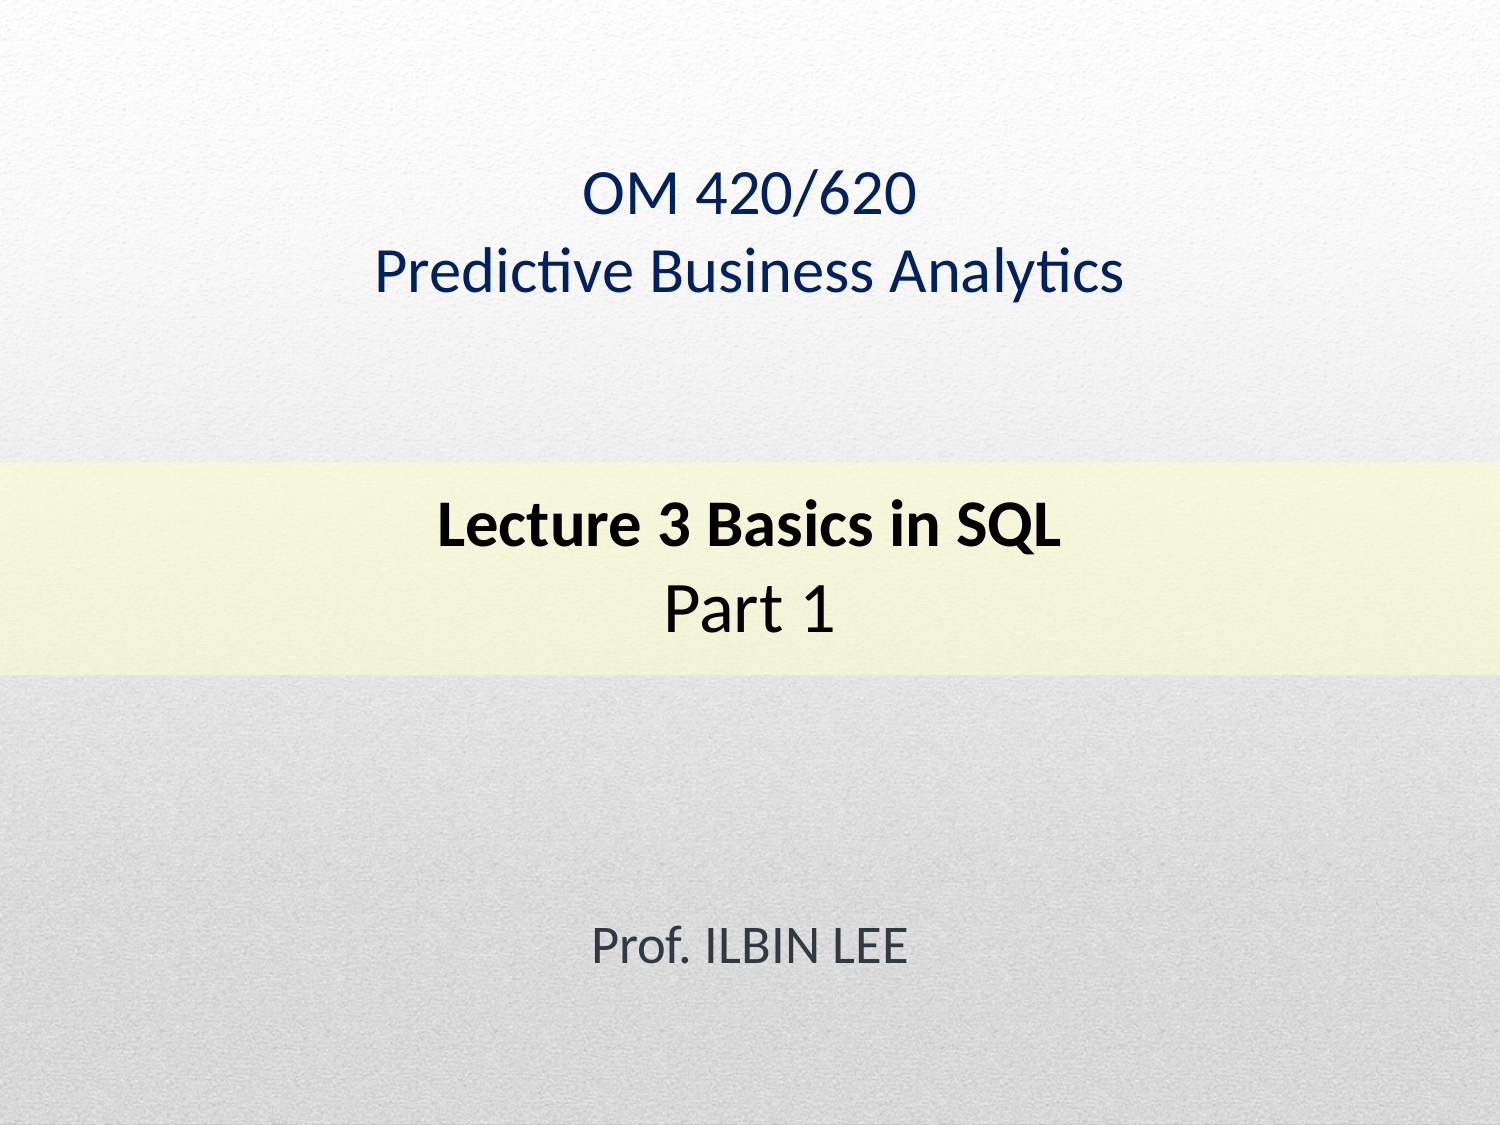

# OM 420/620 Predictive Business Analytics Lecture 3 Basics in SQL Part 1 Prof. ILBIN LEE